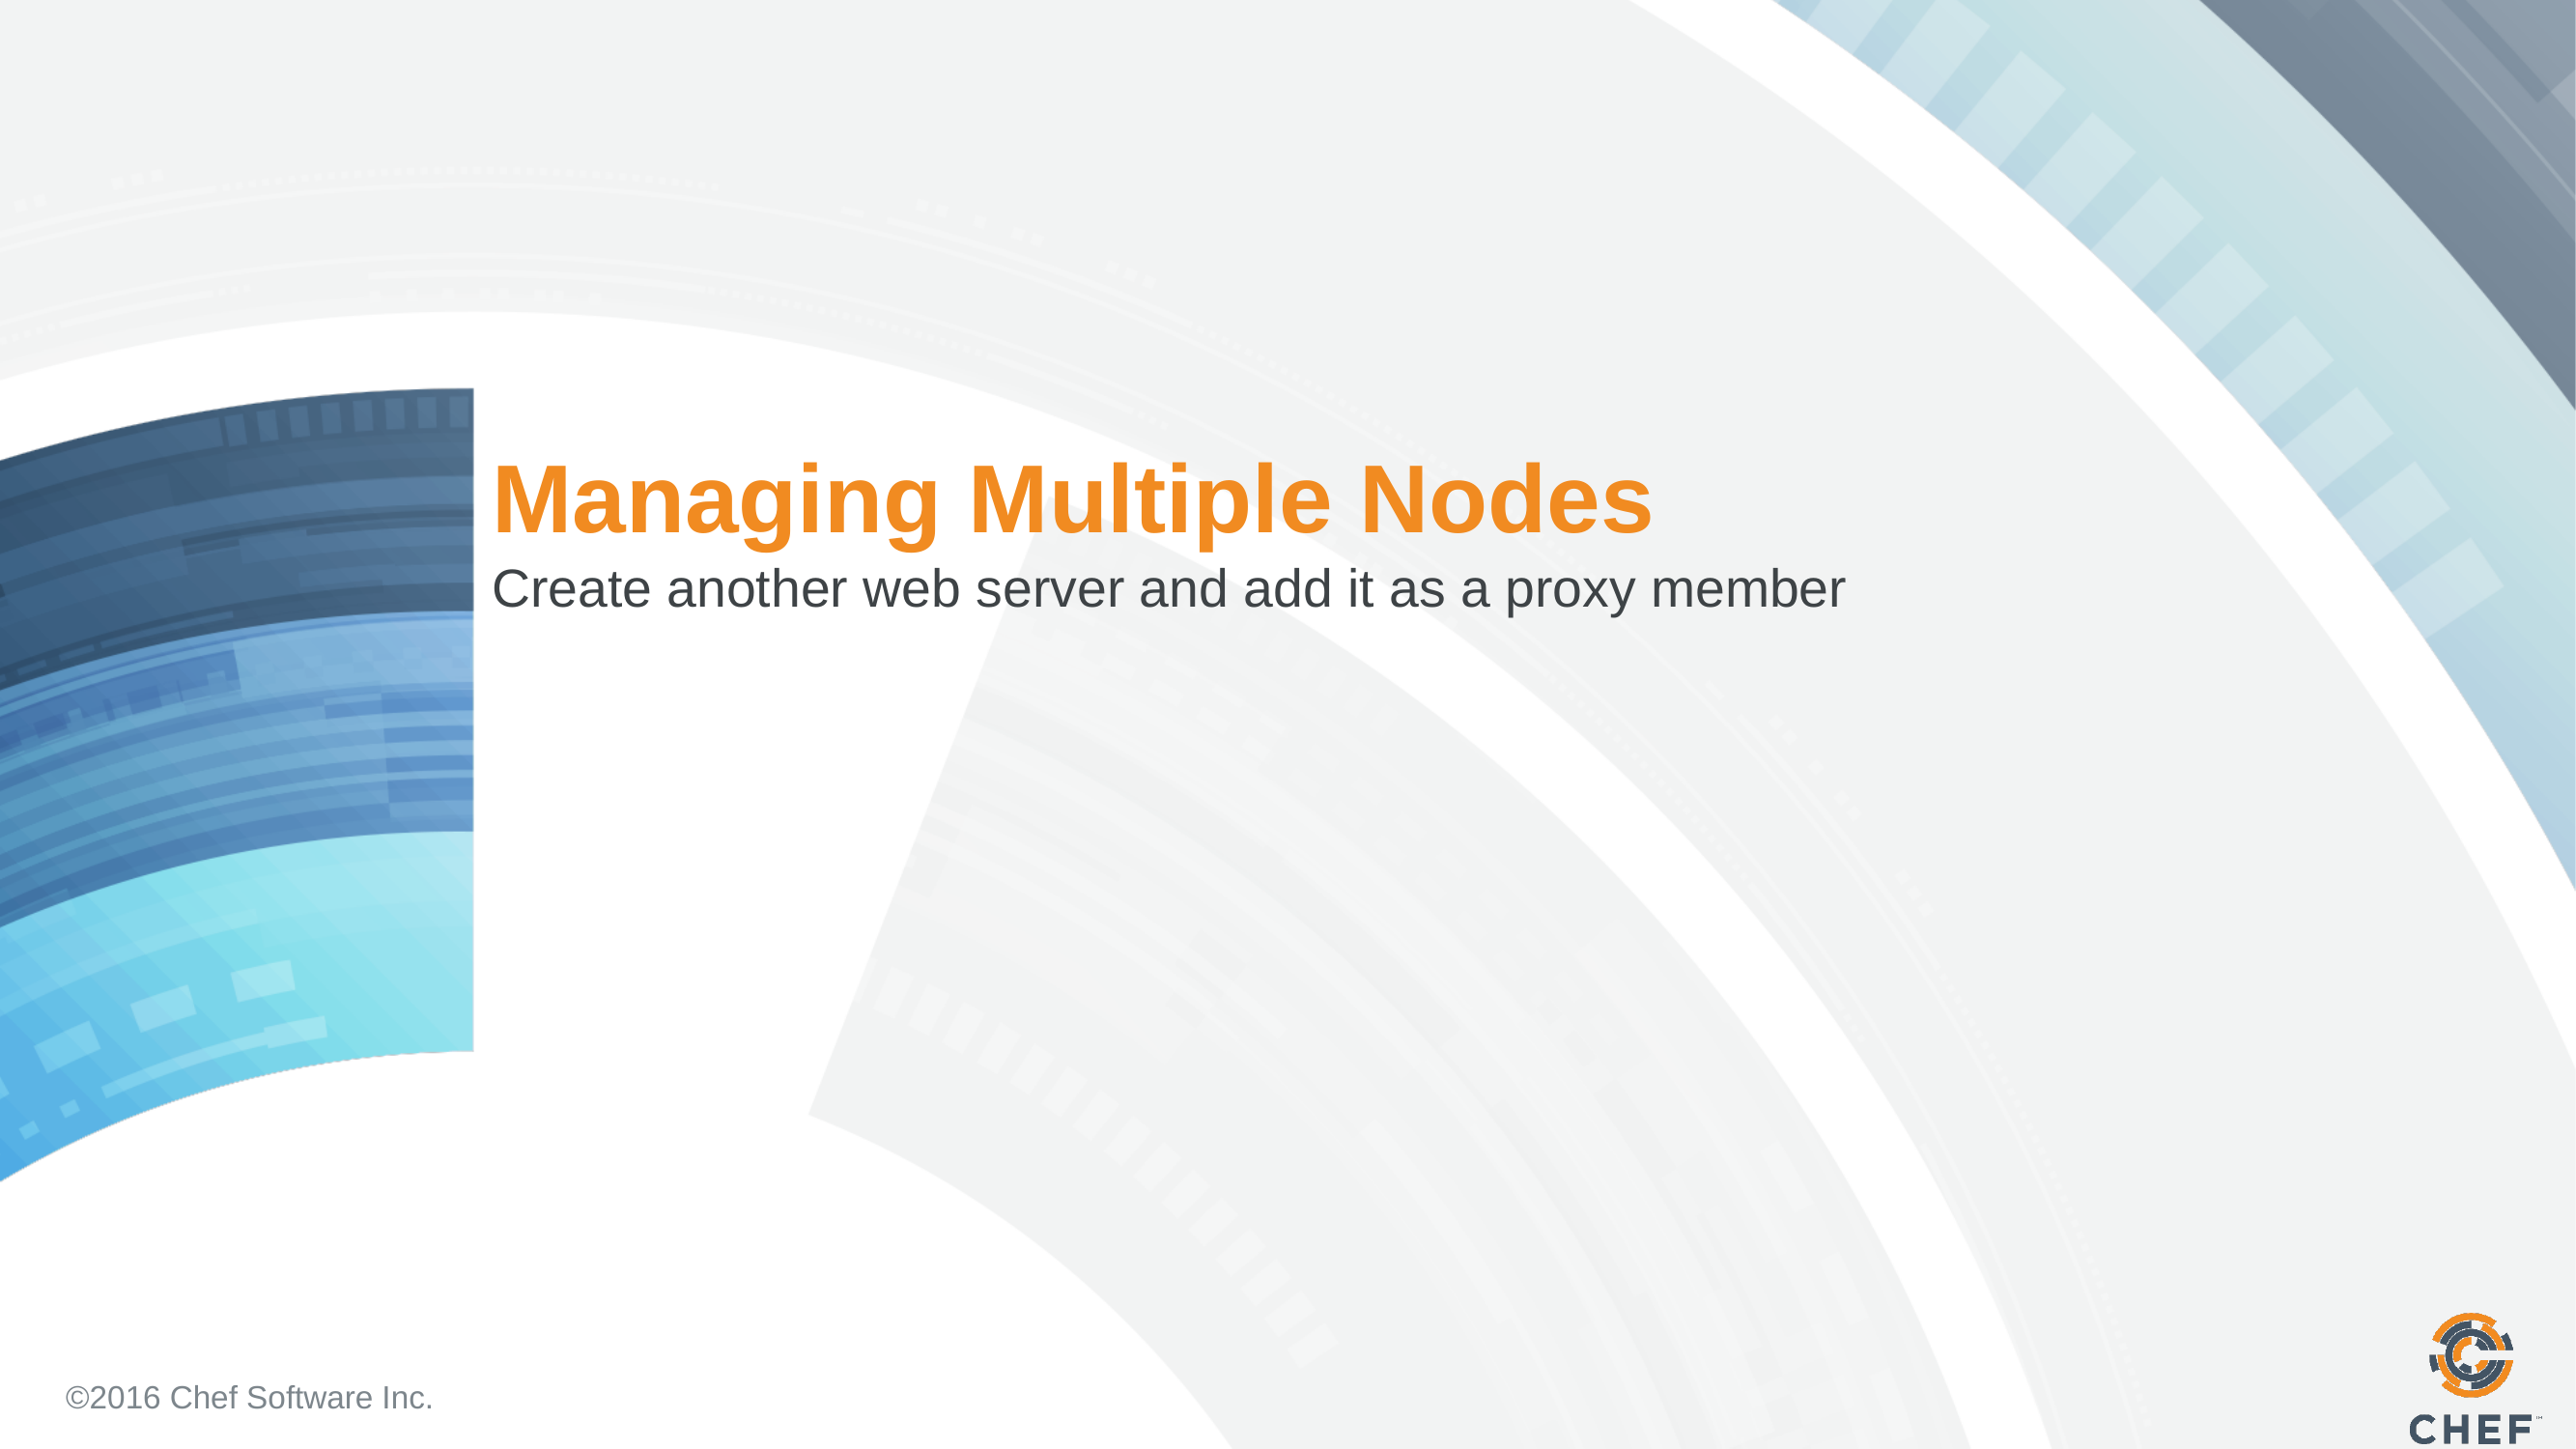

# Managing Multiple Nodes
Create another web server and add it as a proxy member
©2016 Chef Software Inc.